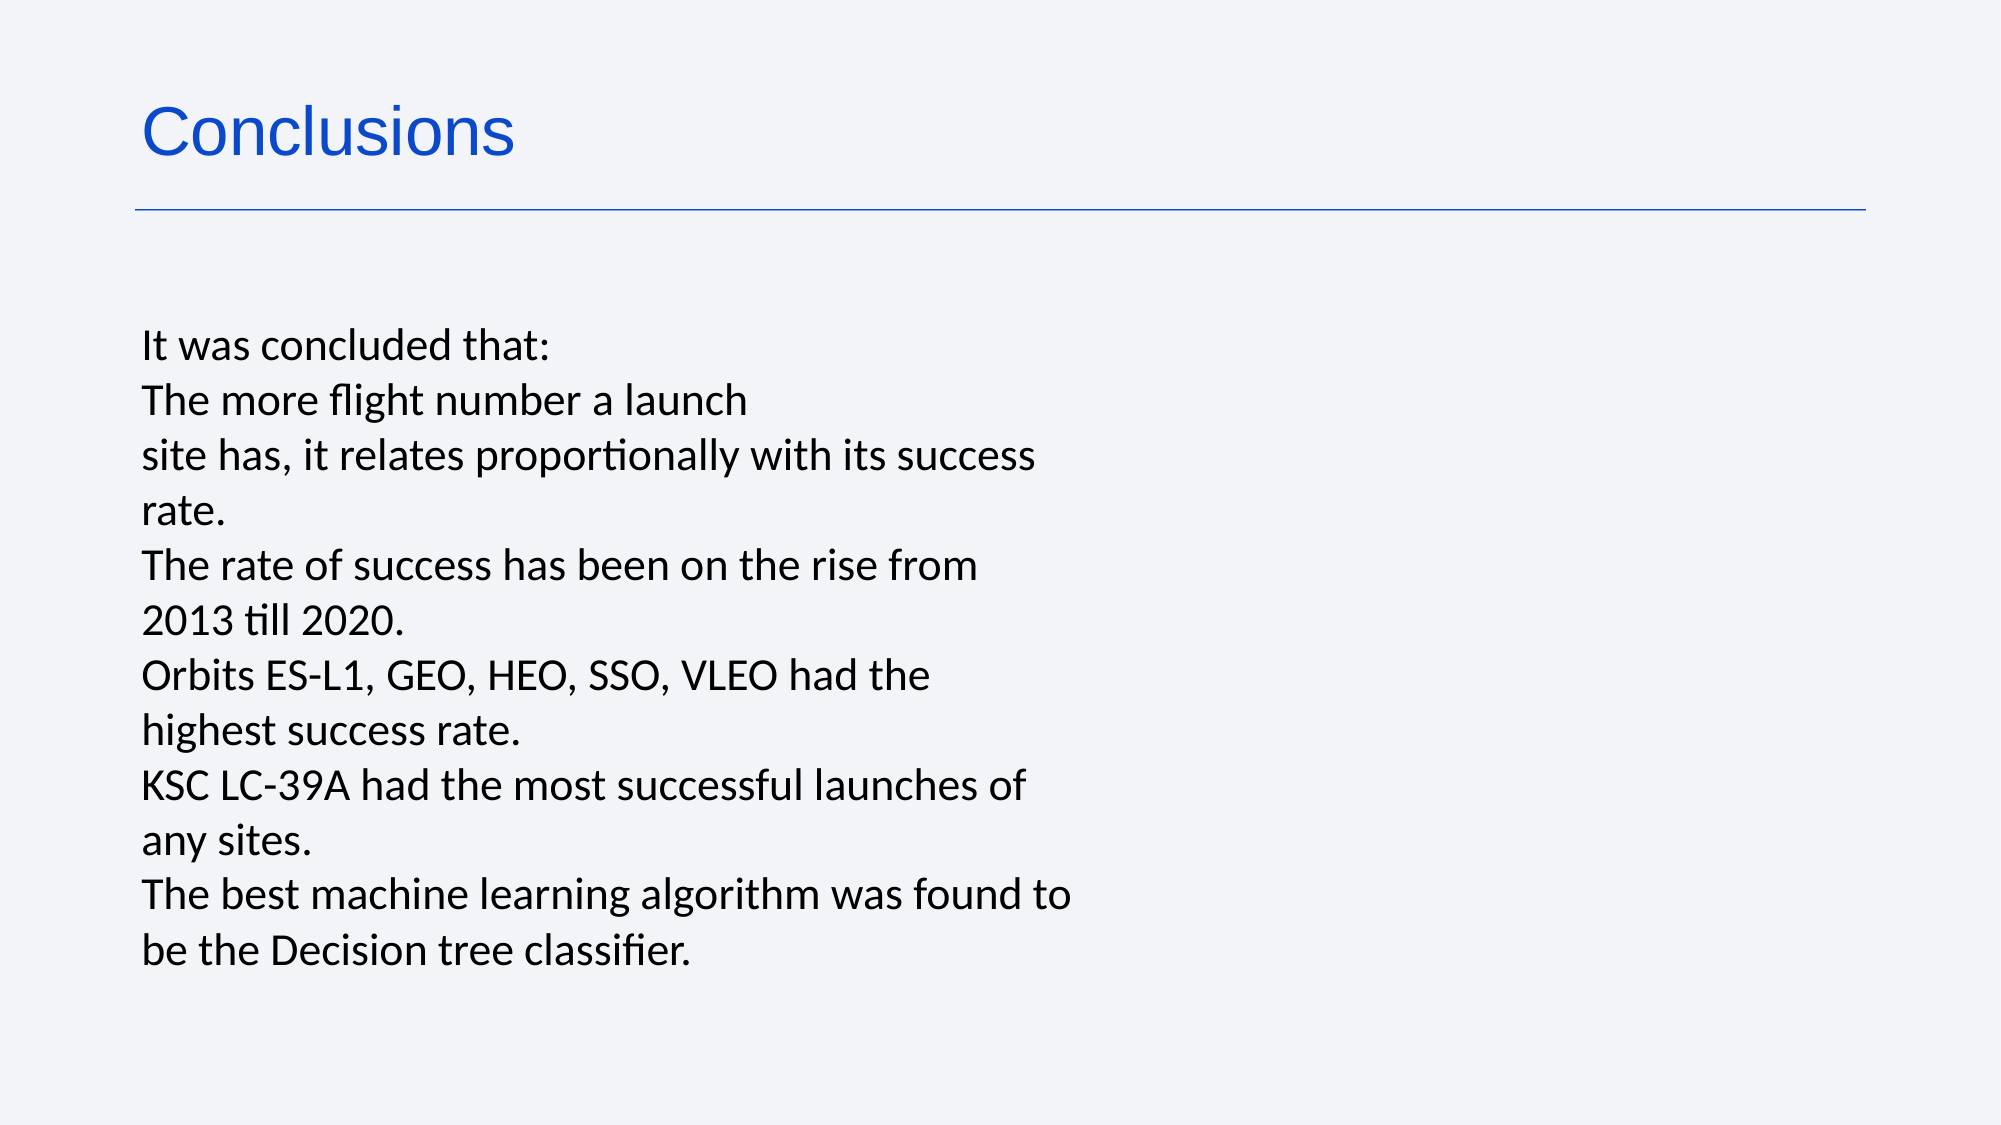

Conclusions
It was concluded that:
The more flight number a launch site has, it relates proportionally with its success rate.
The rate of success has been on the rise from 2013 till 2020.
Orbits ES-L1, GEO, HEO, SSO, VLEO had the highest success rate.
KSC LC-39A had the most successful launches of any sites.
The best machine learning algorithm was found to be the Decision tree classifier.

45